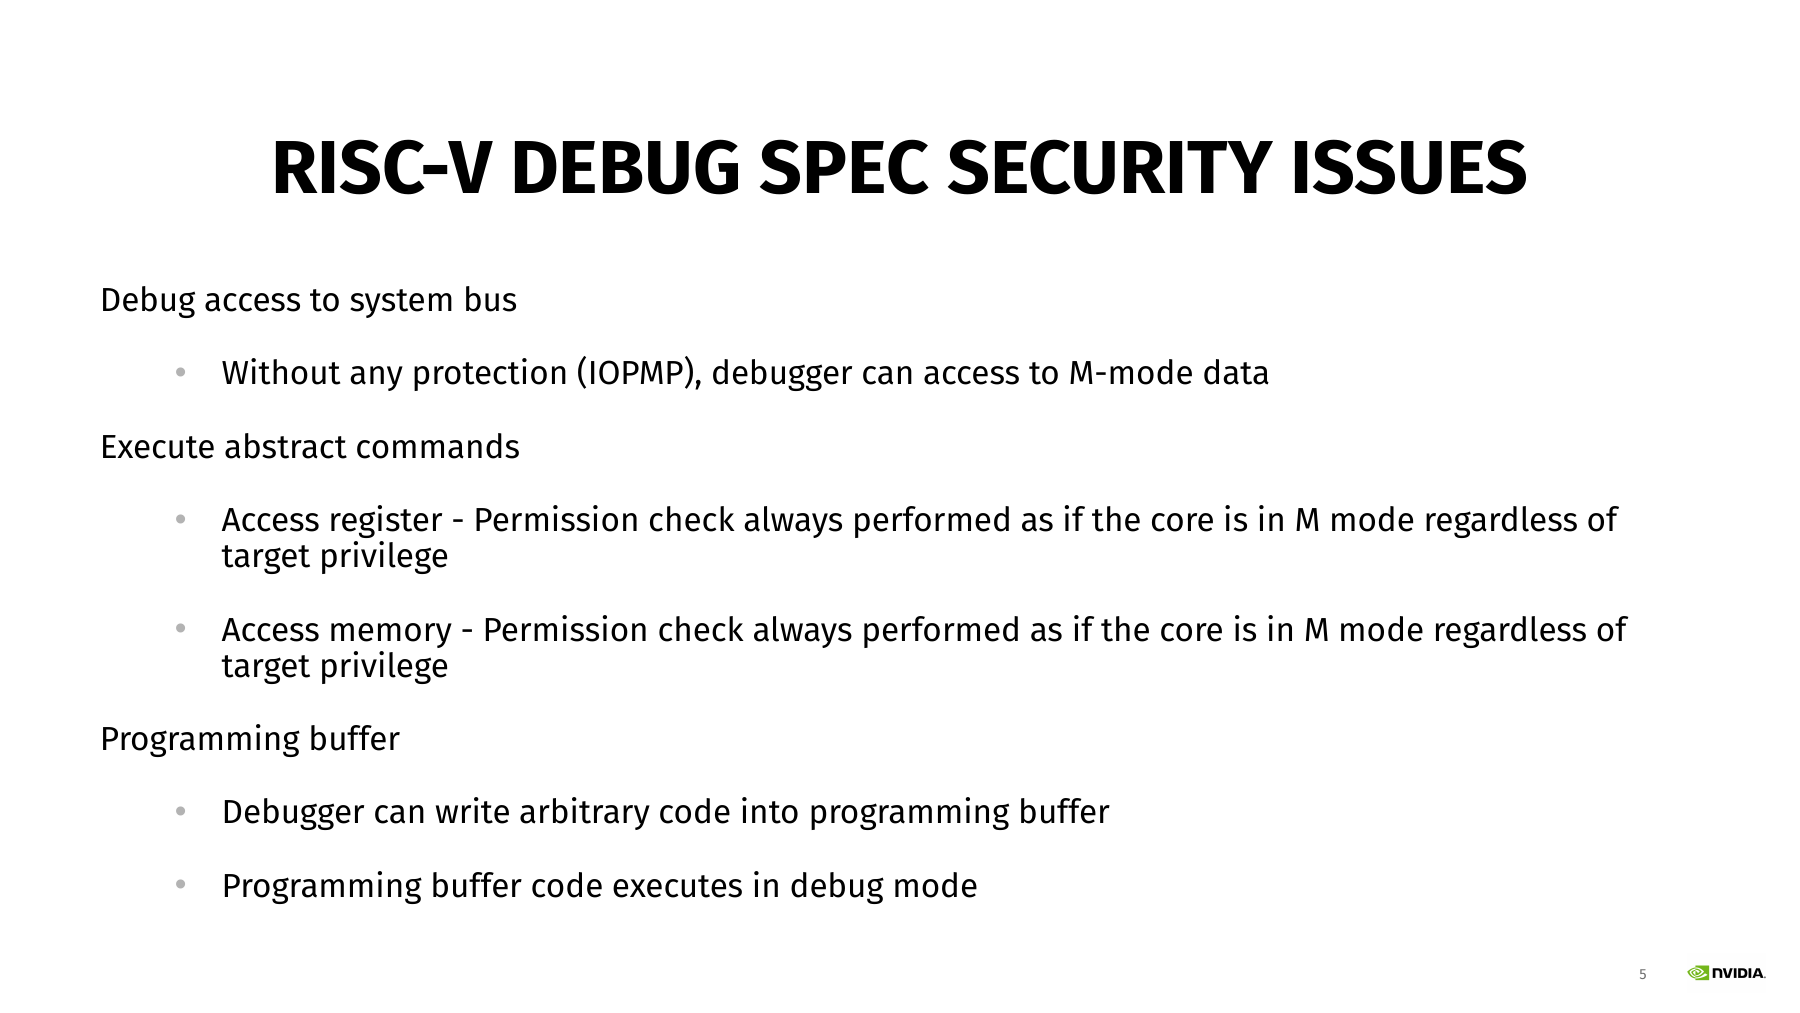

# RISC-V DEBUG SPEC SECURITY ISSUES
Debug access to system bus
Without any protection (IOPMP), debugger can access to M-mode data
Execute abstract commands
Access register - Permission check always performed as if the core is in M mode regardless of target privilege
Access memory - Permission check always performed as if the core is in M mode regardless of target privilege
Programming buffer
Debugger can write arbitrary code into programming buffer
Programming buffer code executes in debug mode